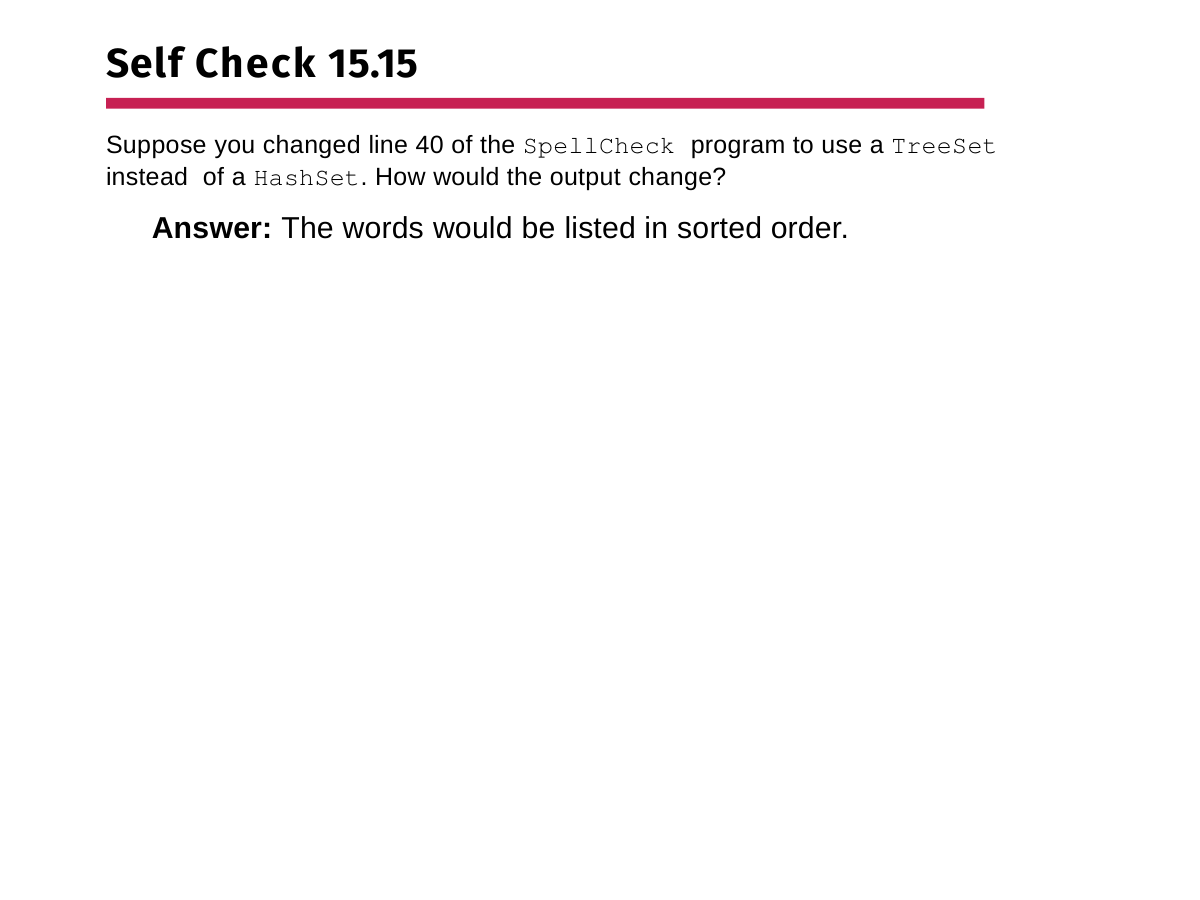

# Self Check 15.15

Suppose you changed line 40 of the SpellCheck program to use a TreeSet instead  of a HashSet. How would the output change?
Answer: The words would be listed in sorted order.